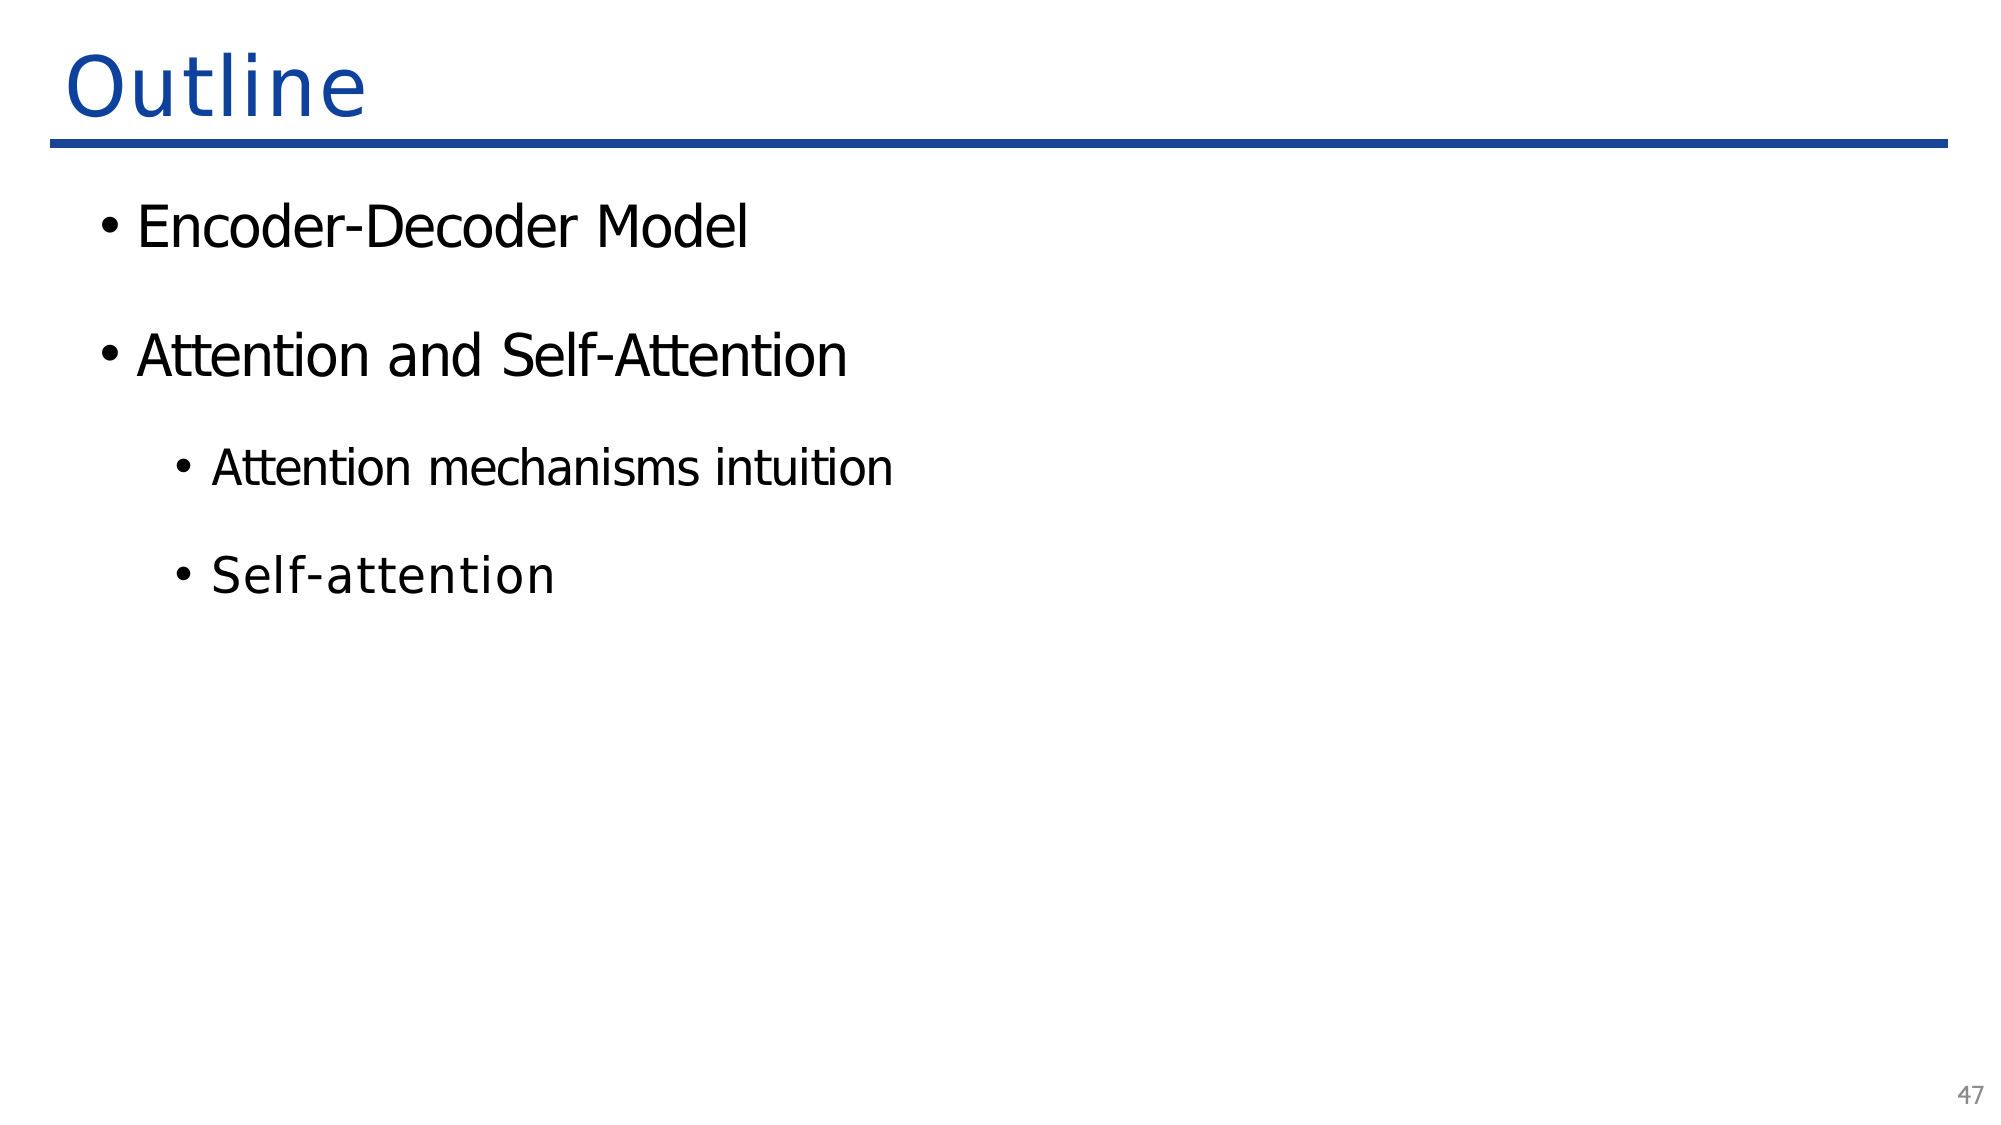

# Outline
Encoder-Decoder Model
Attention and Self-Attention
Attention mechanisms intuition
Self-attention

47